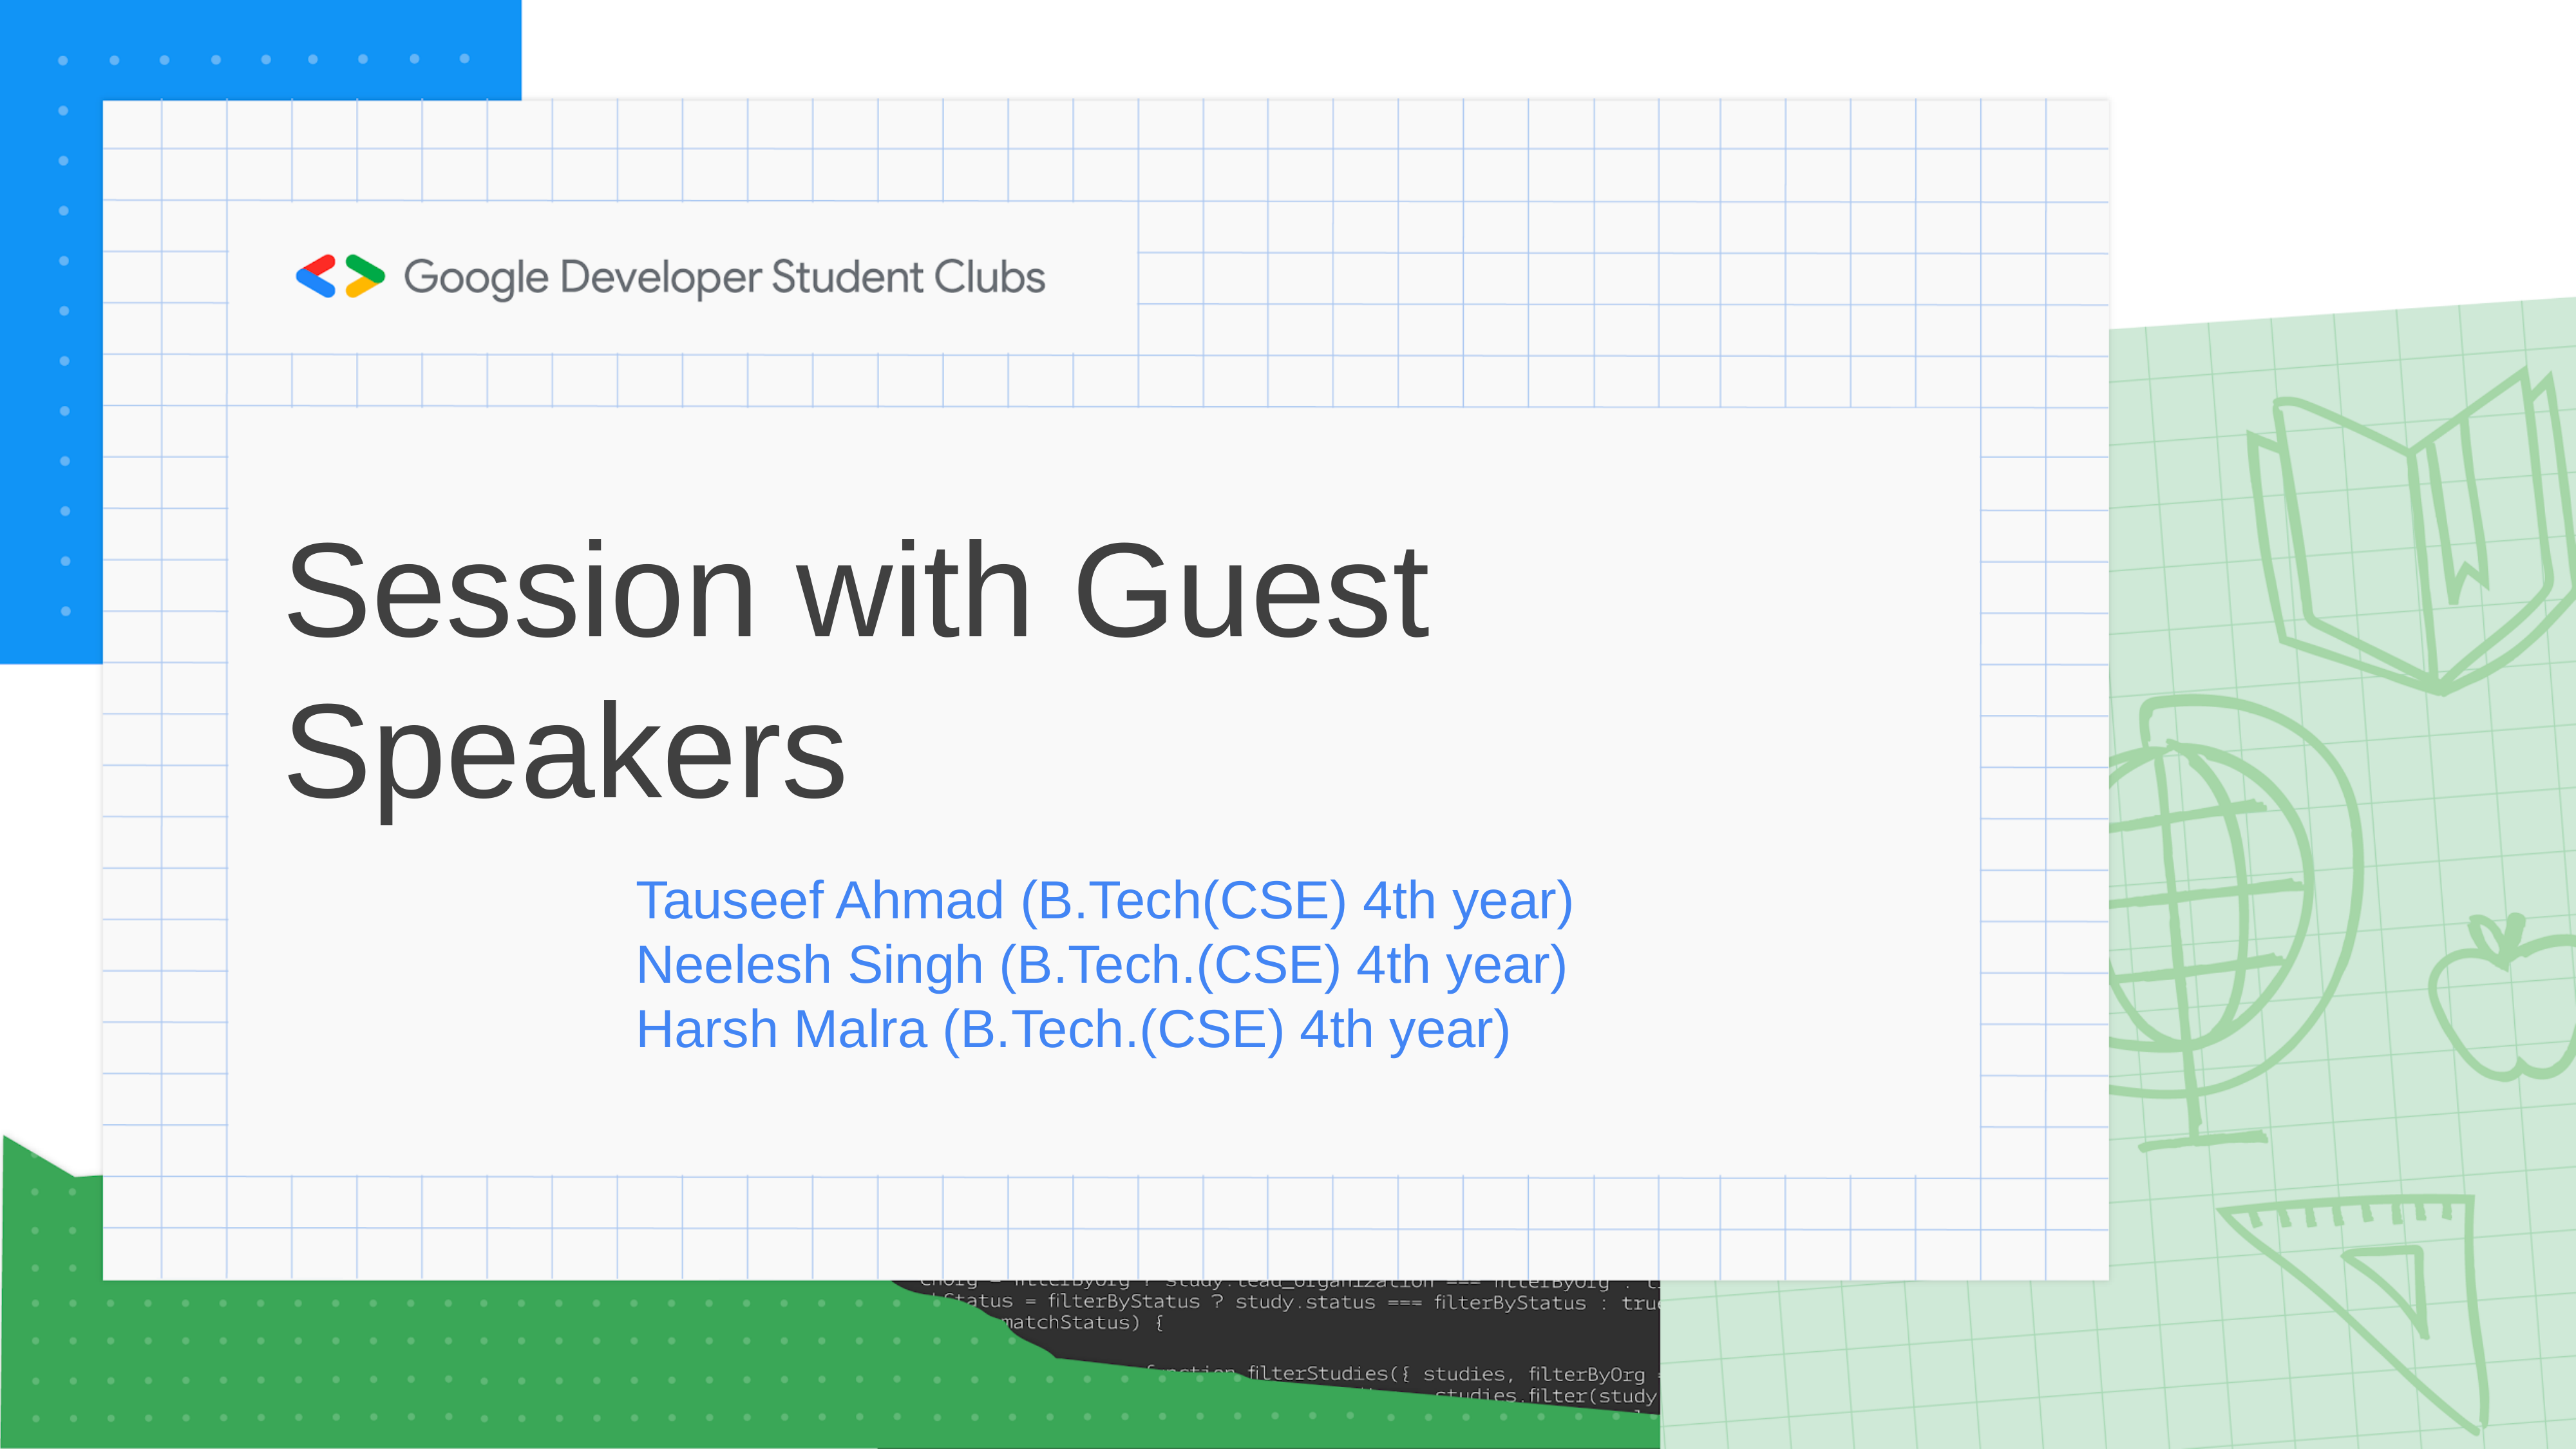

# Session with Guest Speakers
Tauseef Ahmad (B.Tech(CSE) 4th year)
Neelesh Singh (B.Tech.(CSE) 4th year)
Harsh Malra (B.Tech.(CSE) 4th year)